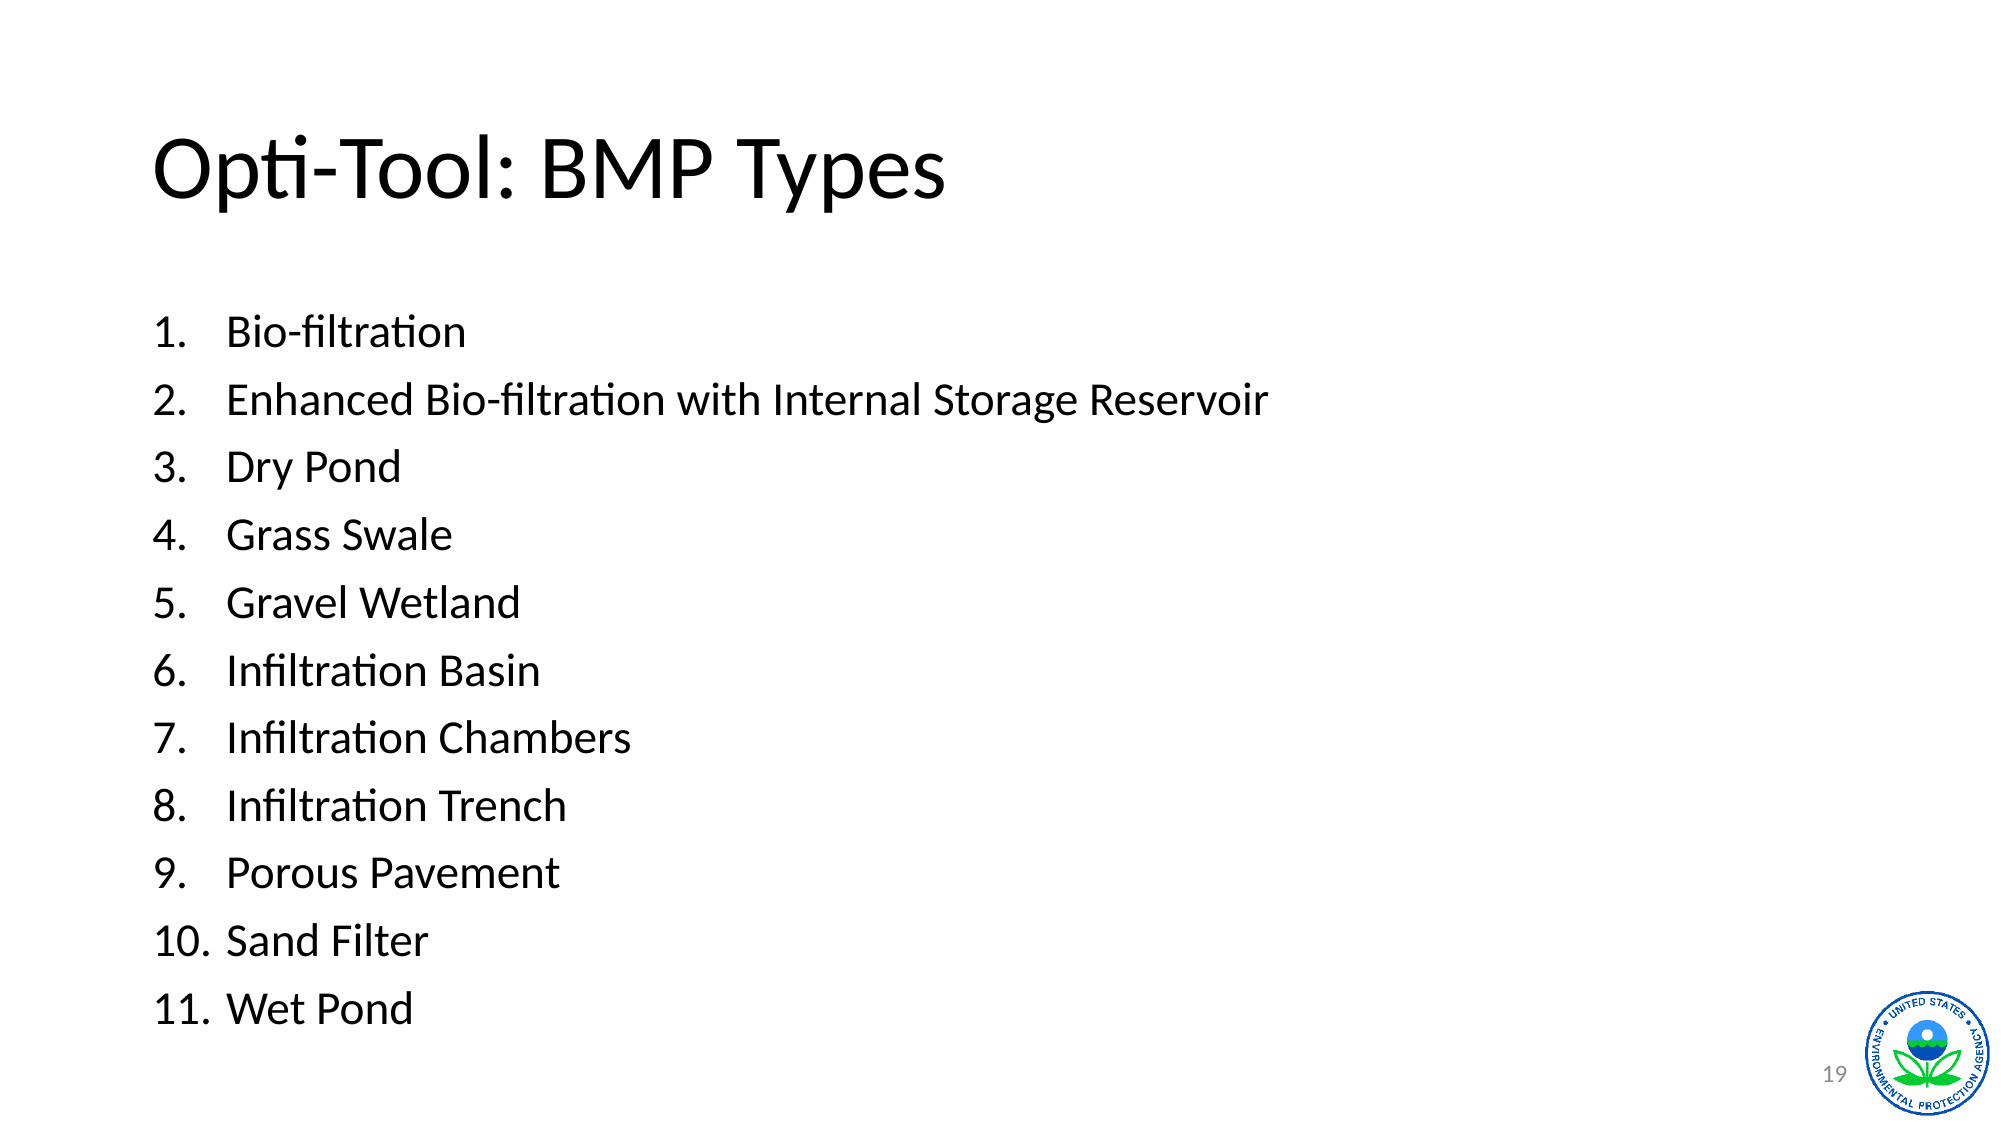

# Opti-Tool: BMP Types
Bio-filtration
Enhanced Bio-filtration with Internal Storage Reservoir
Dry Pond
Grass Swale
Gravel Wetland
Infiltration Basin
Infiltration Chambers
Infiltration Trench
Porous Pavement
Sand Filter
Wet Pond

19